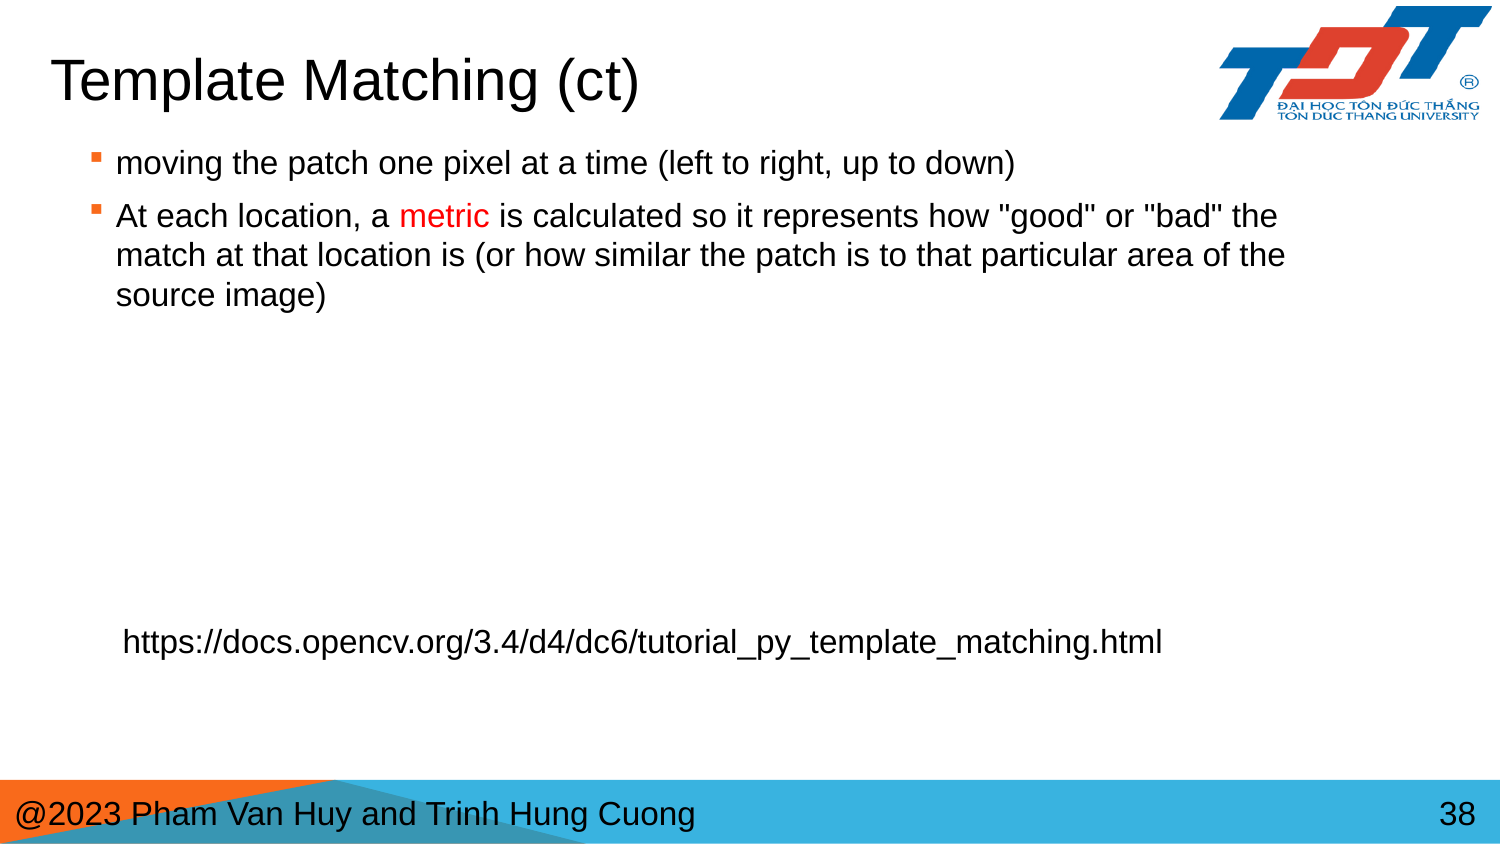

# Template Matching (ct)
moving the patch one pixel at a time (left to right, up to down)
At each location, a metric is calculated so it represents how "good" or "bad" the match at that location is (or how similar the patch is to that particular area of the source image)

https://docs.opencv.org/3.4/d4/dc6/tutorial_py_template_matching.html